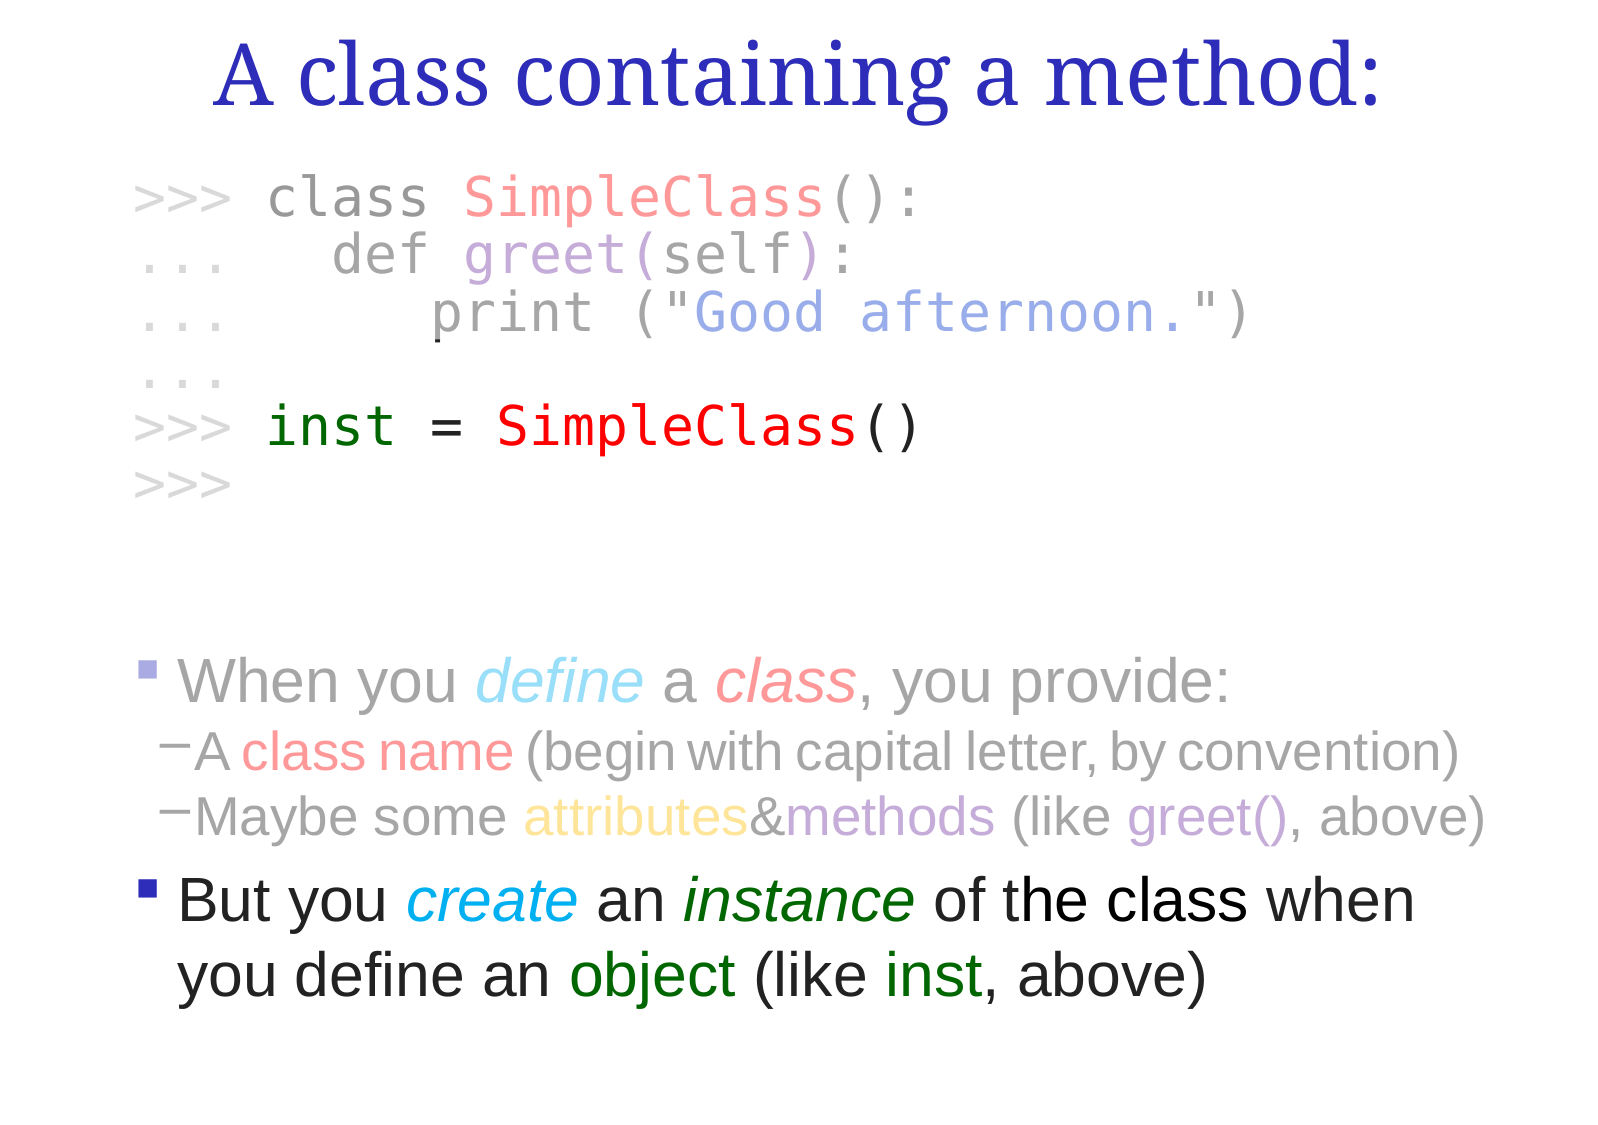

# A class containing a method:

>>> class SimpleClass():
...   def greet(self):
...      print ("Good afternoon.")
...
>>> inst = SimpleClass()
>>> ()
Good afternoon.
>>>
When you define a class, you provide:
A class name (begin with capital letter, by convention)
Maybe some attributes&methods (like greet(), above)
But you create an instance of the class when you define an object (like inst, above)